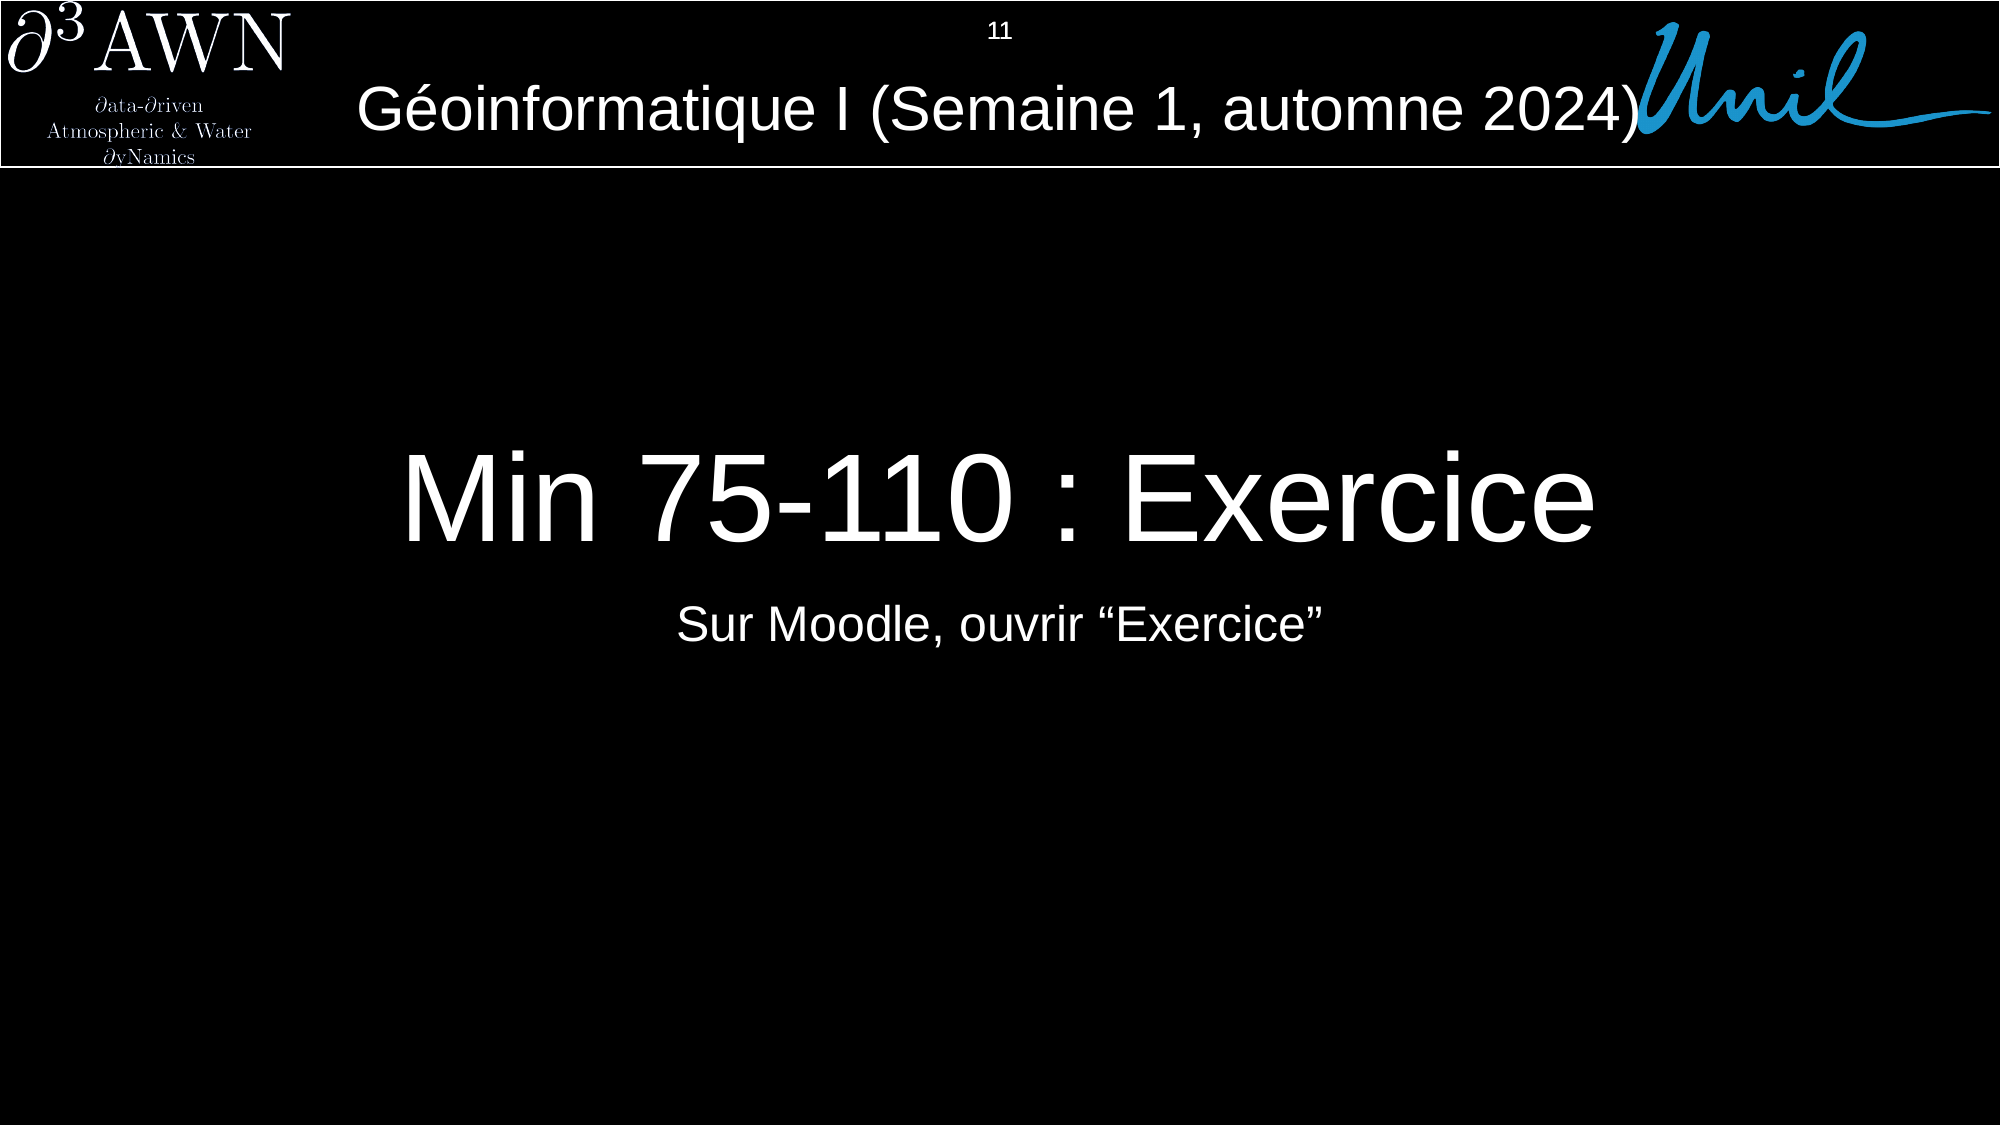

11
# Min 75-110 : Exercice
Sur Moodle, ouvrir “Exercice”